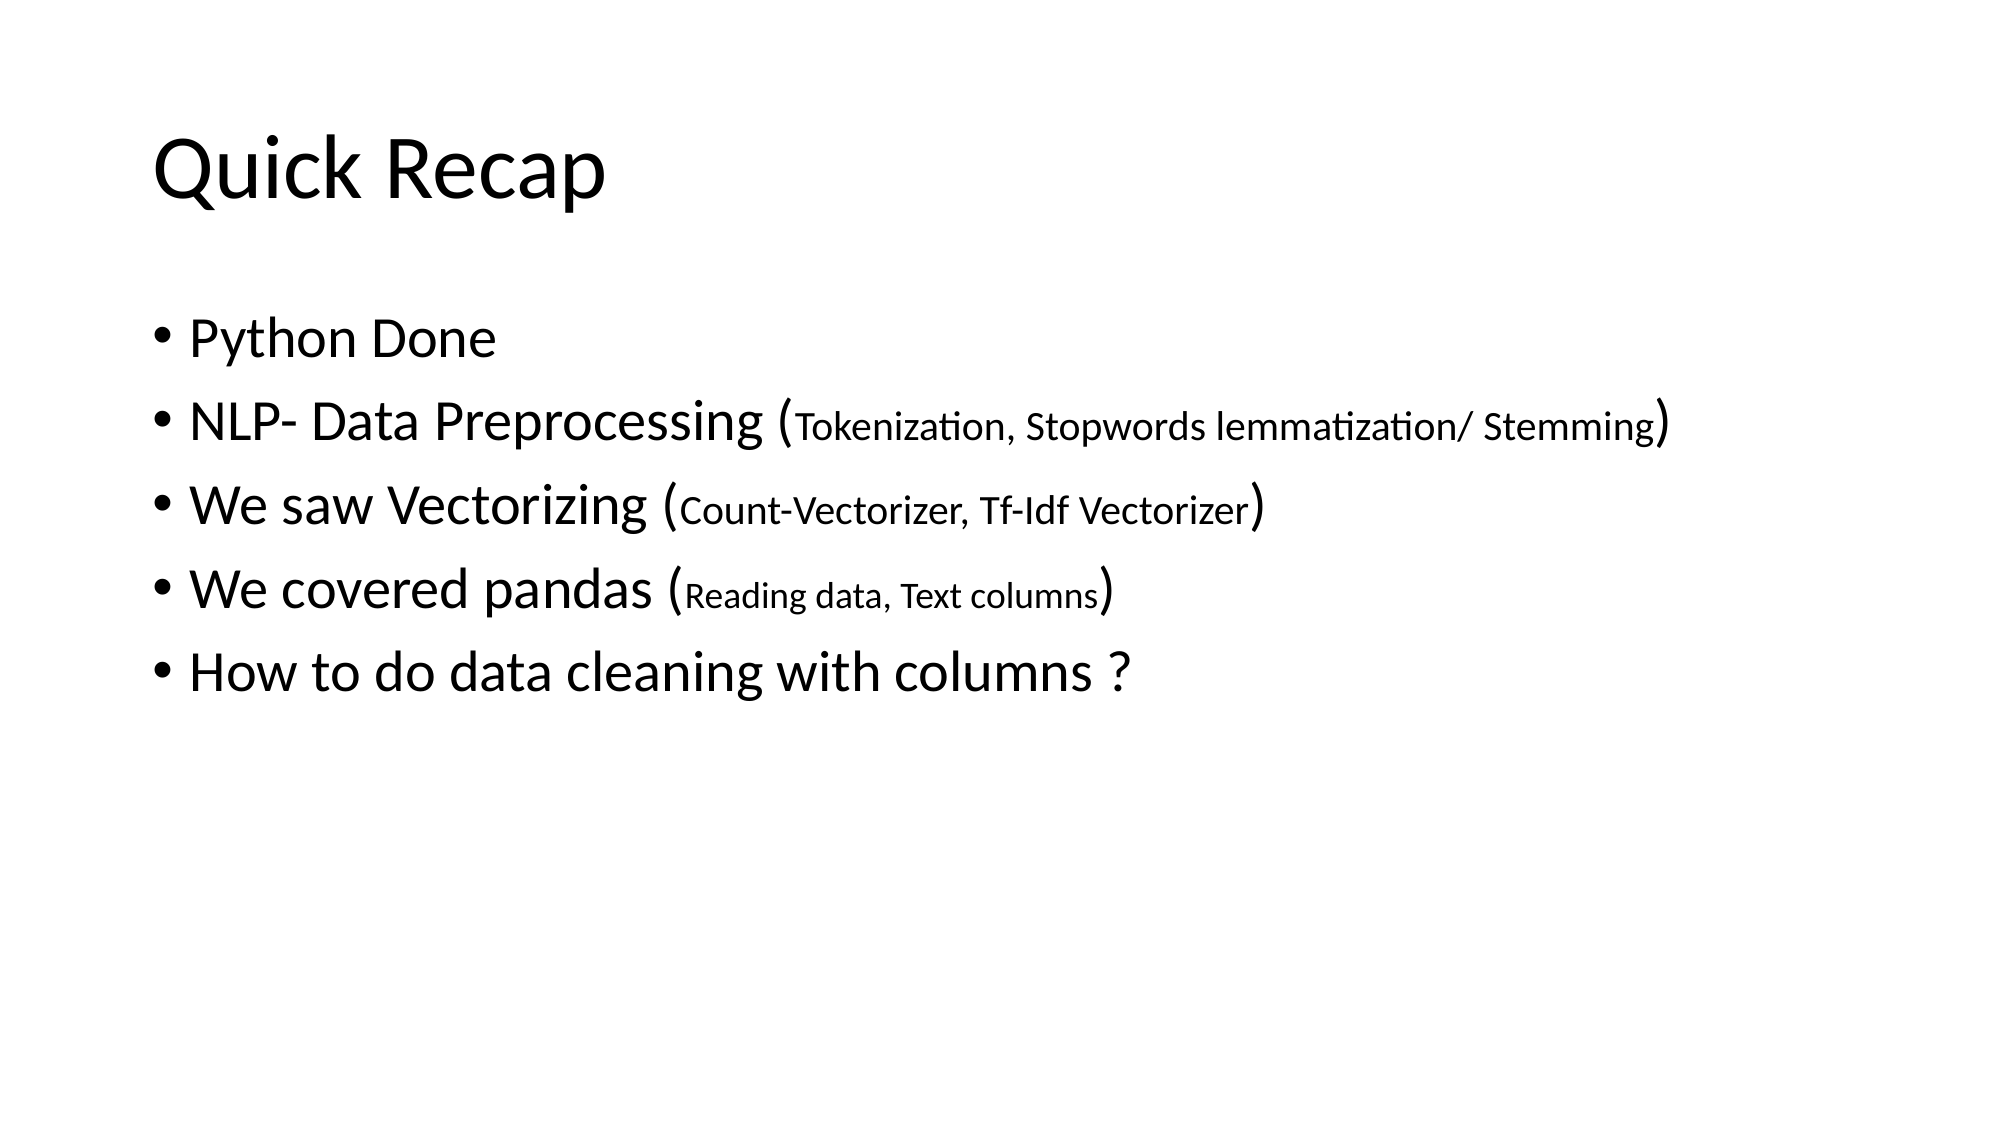

# Quick Recap
Python Done
NLP- Data Preprocessing (Tokenization, Stopwords lemmatization/ Stemming)
We saw Vectorizing (Count-Vectorizer, Tf-Idf Vectorizer)
We covered pandas (Reading data, Text columns)
How to do data cleaning with columns ?